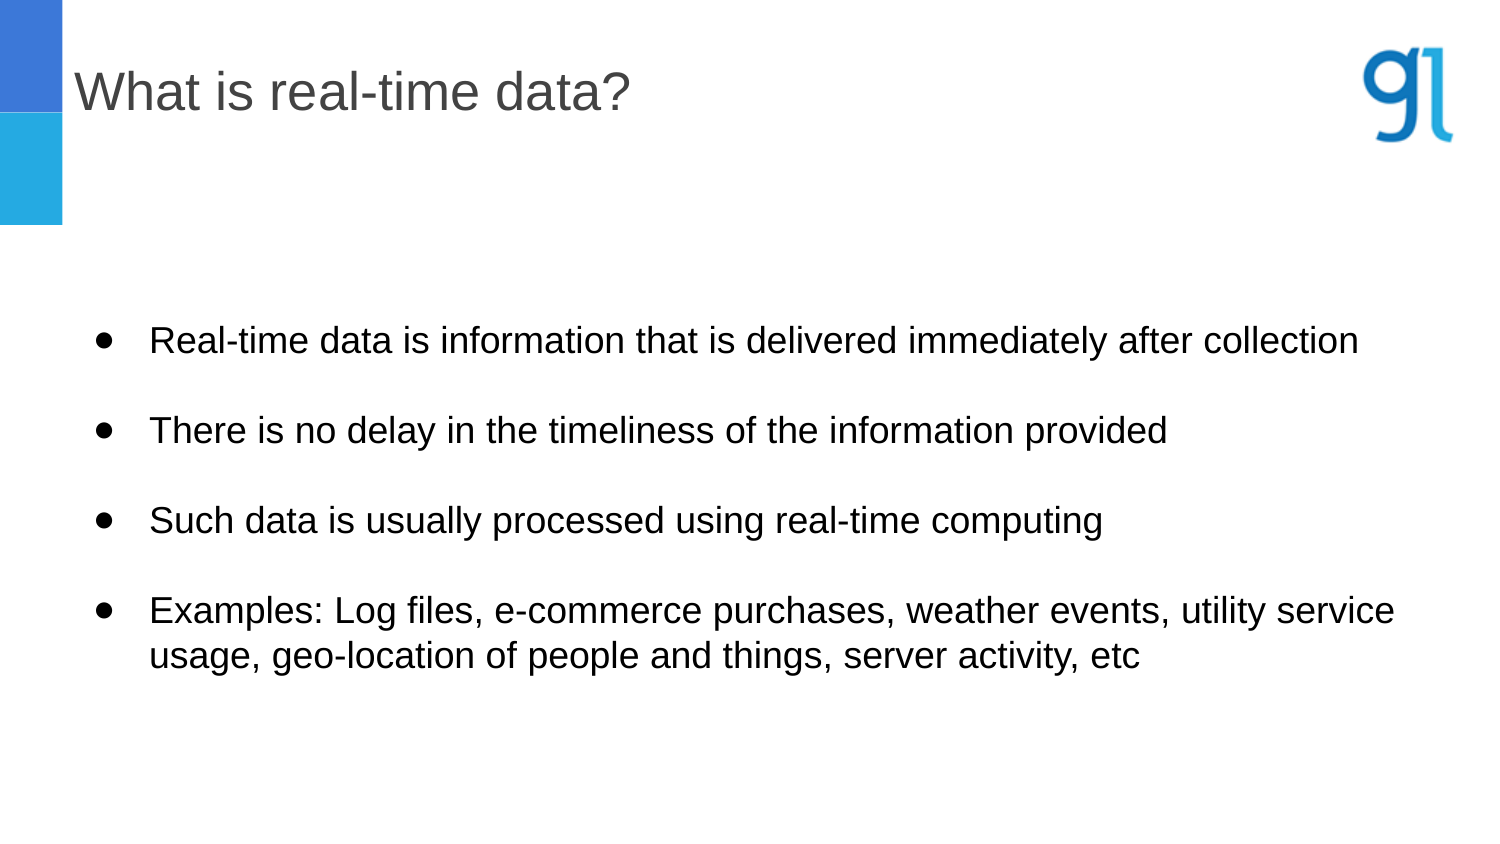

What is real-time data?
Real-time data is information that is delivered immediately after collection

There is no delay in the timeliness of the information provided

Such data is usually processed using real-time computing

Examples: Log files, e-commerce purchases, weather events, utility service usage, geo-location of people and things, server activity, etc